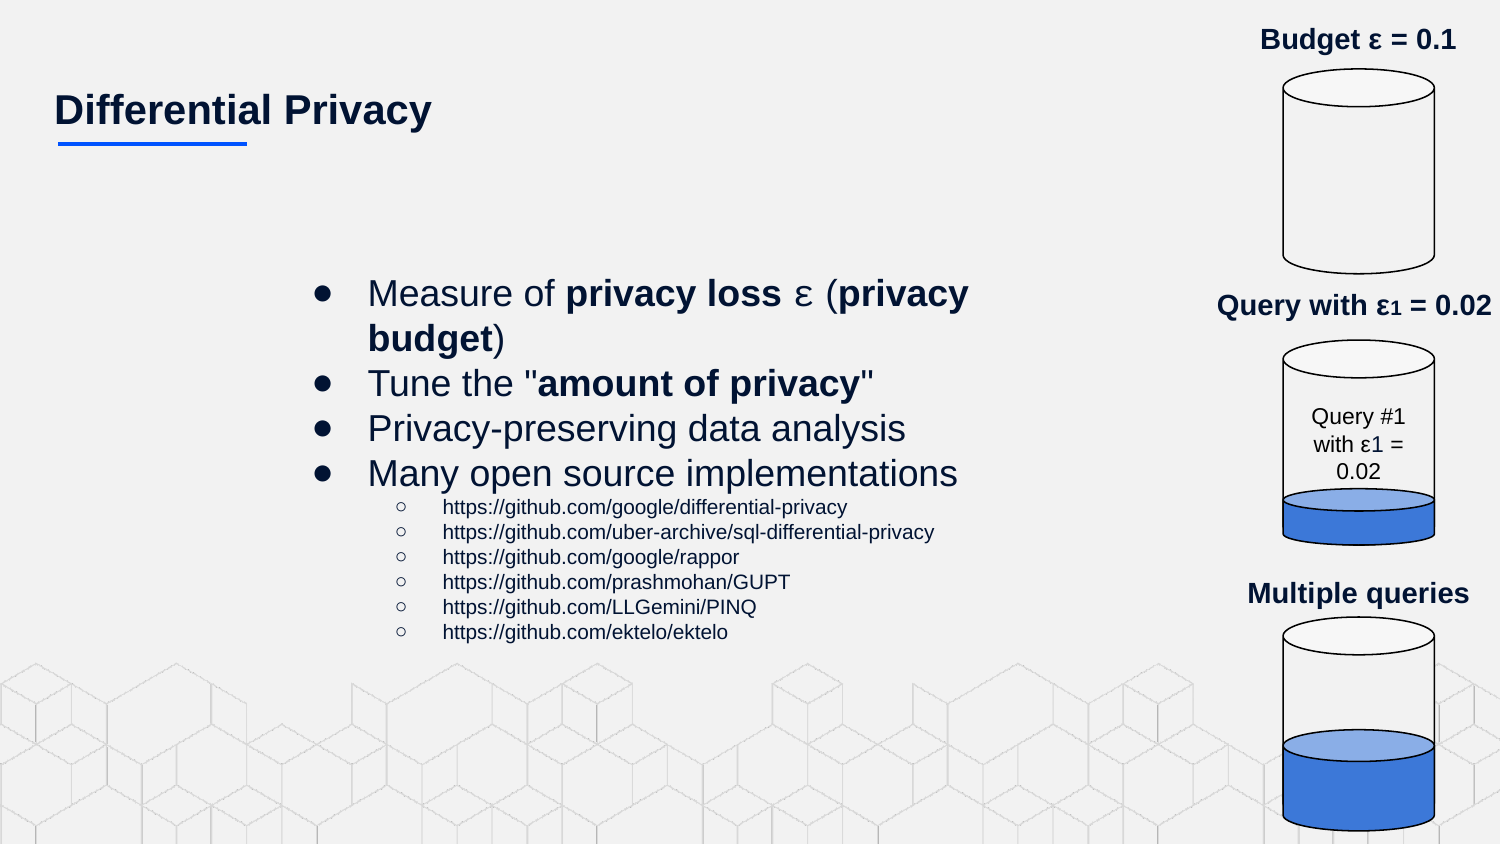

Budget ε = 0.1
# Differential Privacy

Measure of privacy loss ε (privacy budget)
Tune the "amount of privacy"
Privacy-preserving data analysis
Many open source implementations
https://github.com/google/differential-privacy
https://github.com/uber-archive/sql-differential-privacy
https://github.com/google/rappor
https://github.com/prashmohan/GUPT
https://github.com/LLGemini/PINQ
https://github.com/ektelo/ektelo
Query with ε1 = 0.02

Query #1 with ε1 = 0.02

Multiple queries